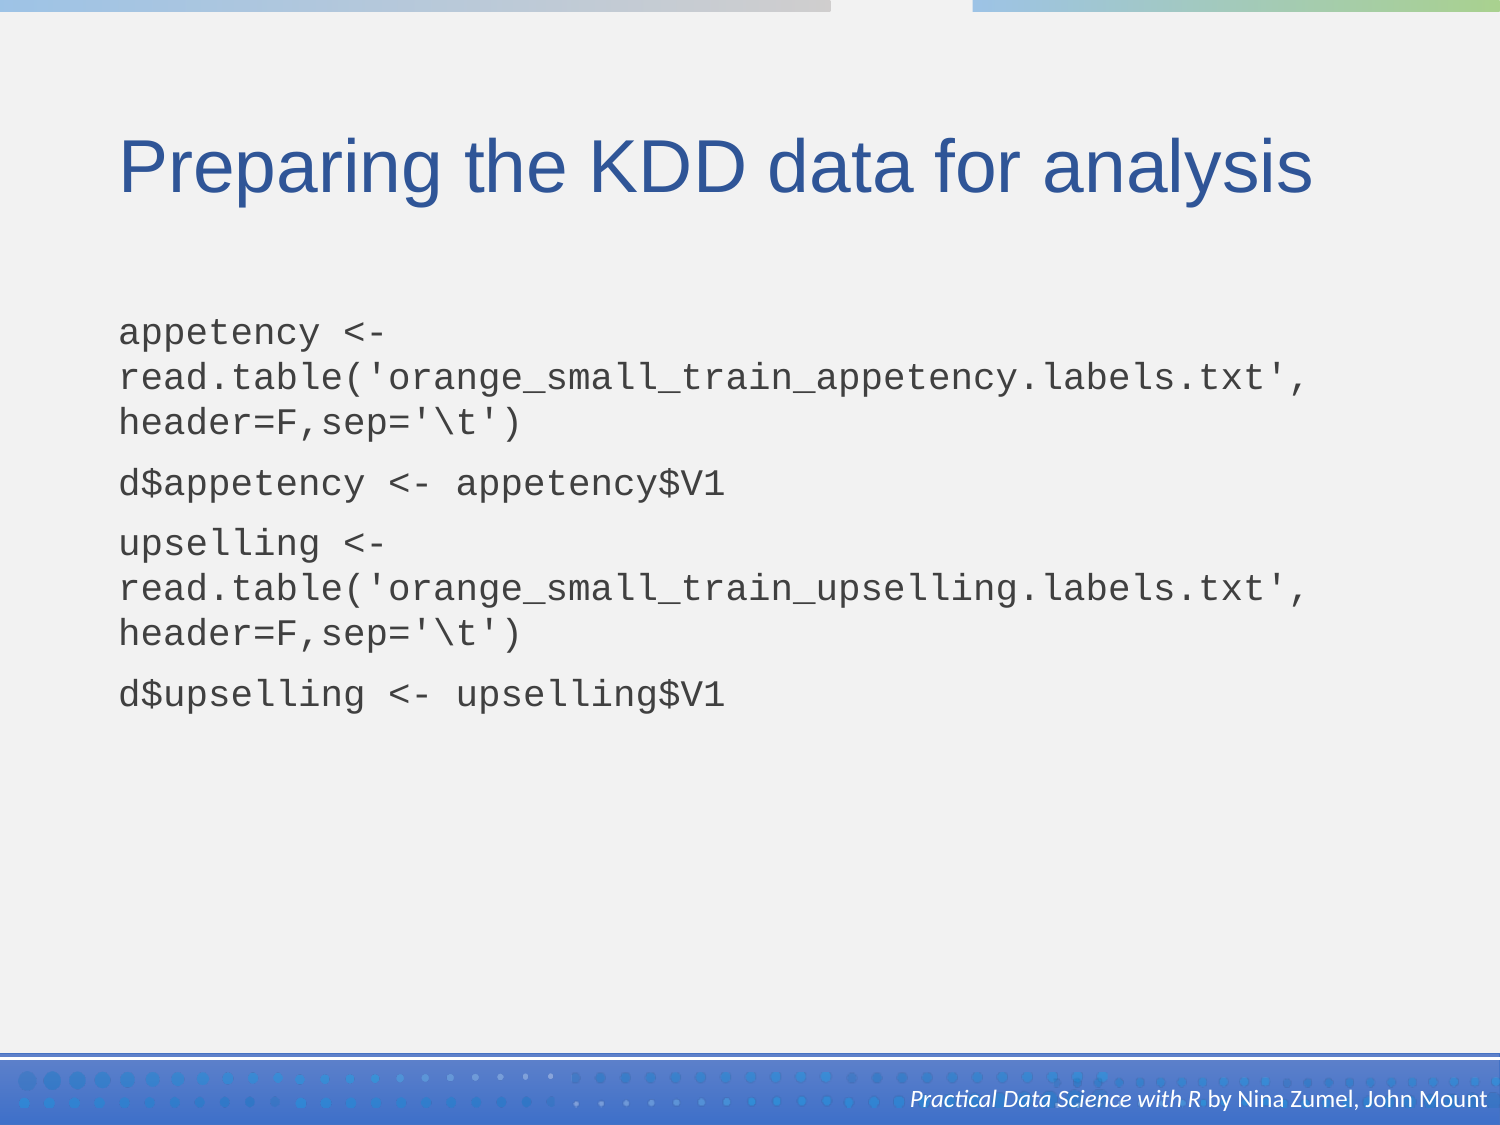

# Preparing the KDD data for analysis
appetency <- read.table('orange_small_train_appetency.labels.txt', header=F,sep='\t')
d$appetency <- appetency$V1
upselling <- read.table('orange_small_train_upselling.labels.txt', header=F,sep='\t')
d$upselling <- upselling$V1
Practical Data Science with R by Nina Zumel, John Mount